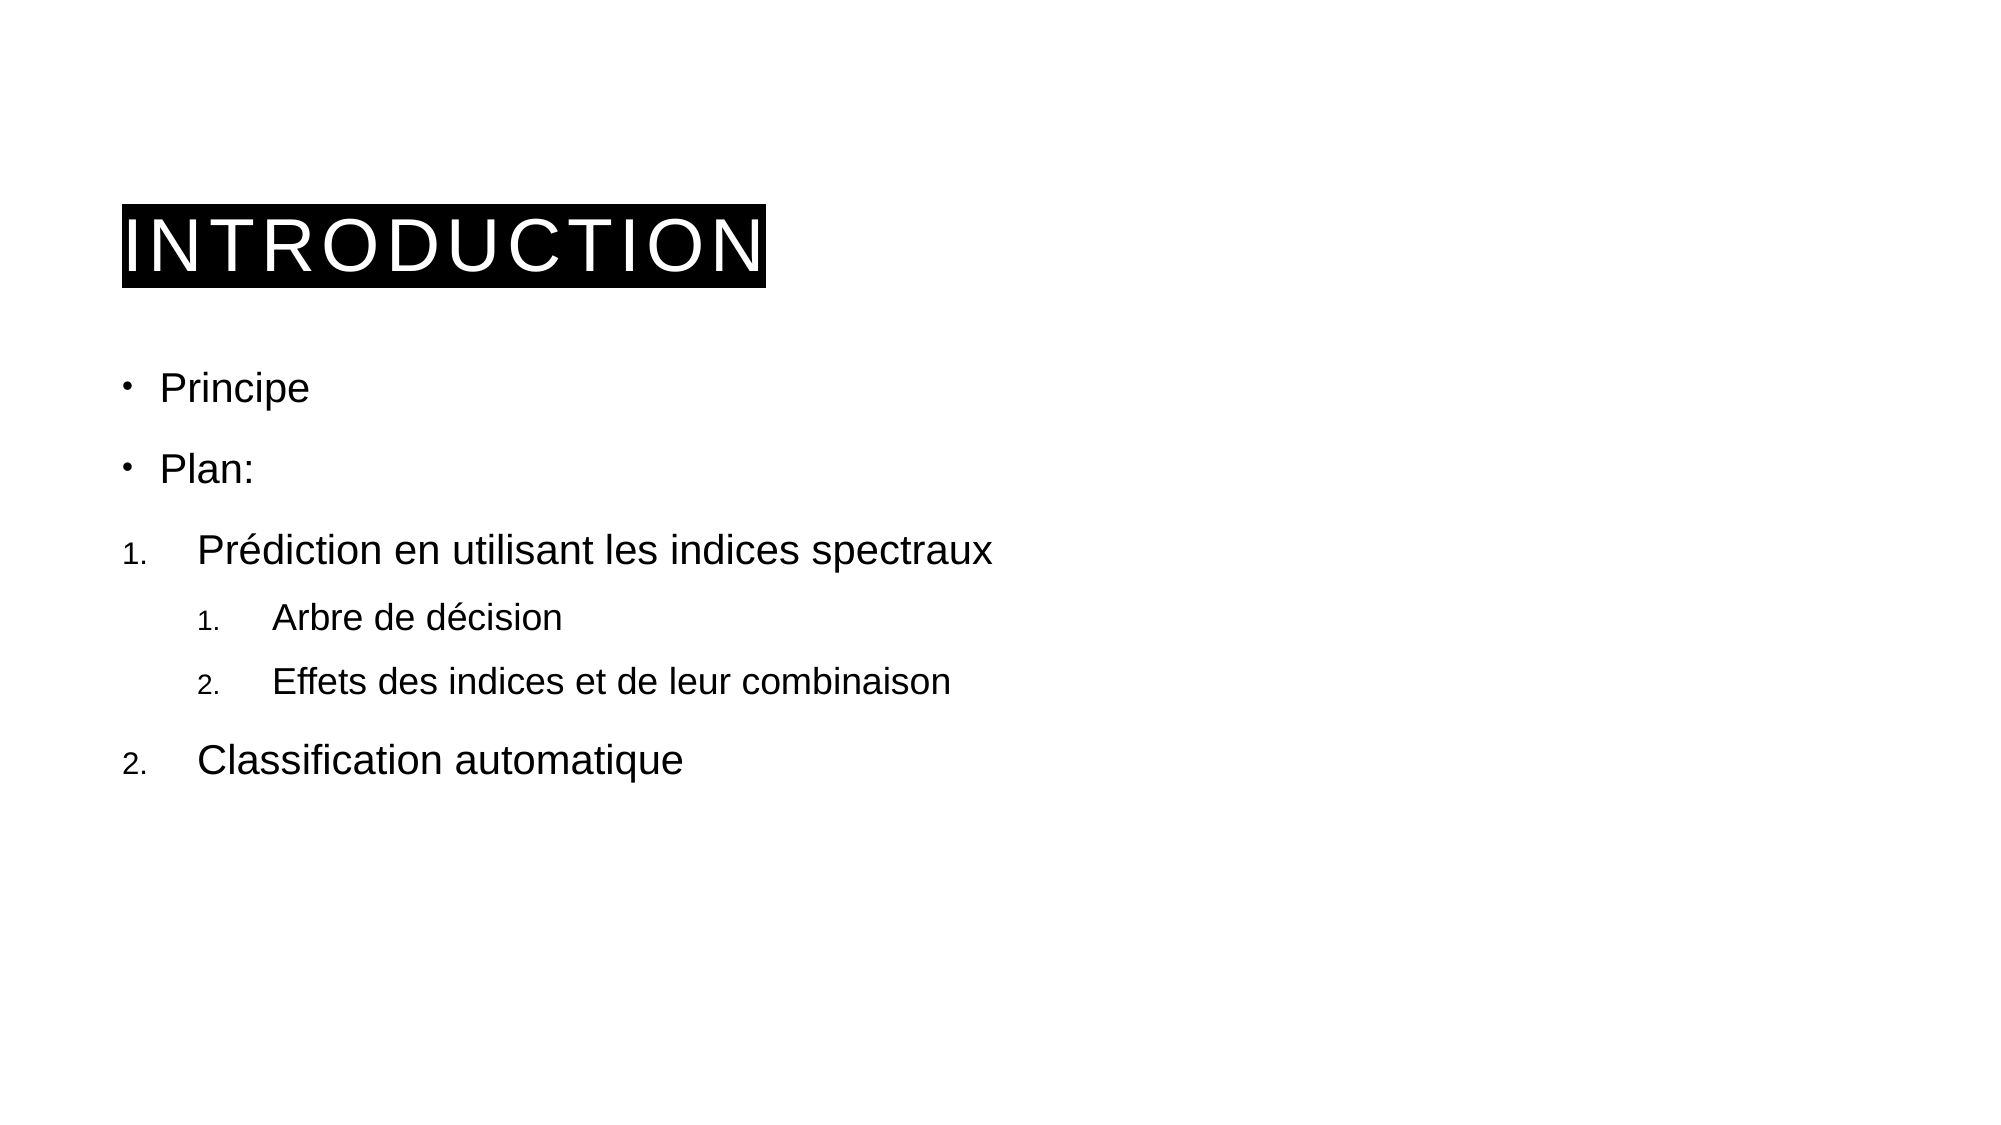

# Introduction
Principe
Plan:
Prédiction en utilisant les indices spectraux
Arbre de décision
Effets des indices et de leur combinaison
Classification automatique